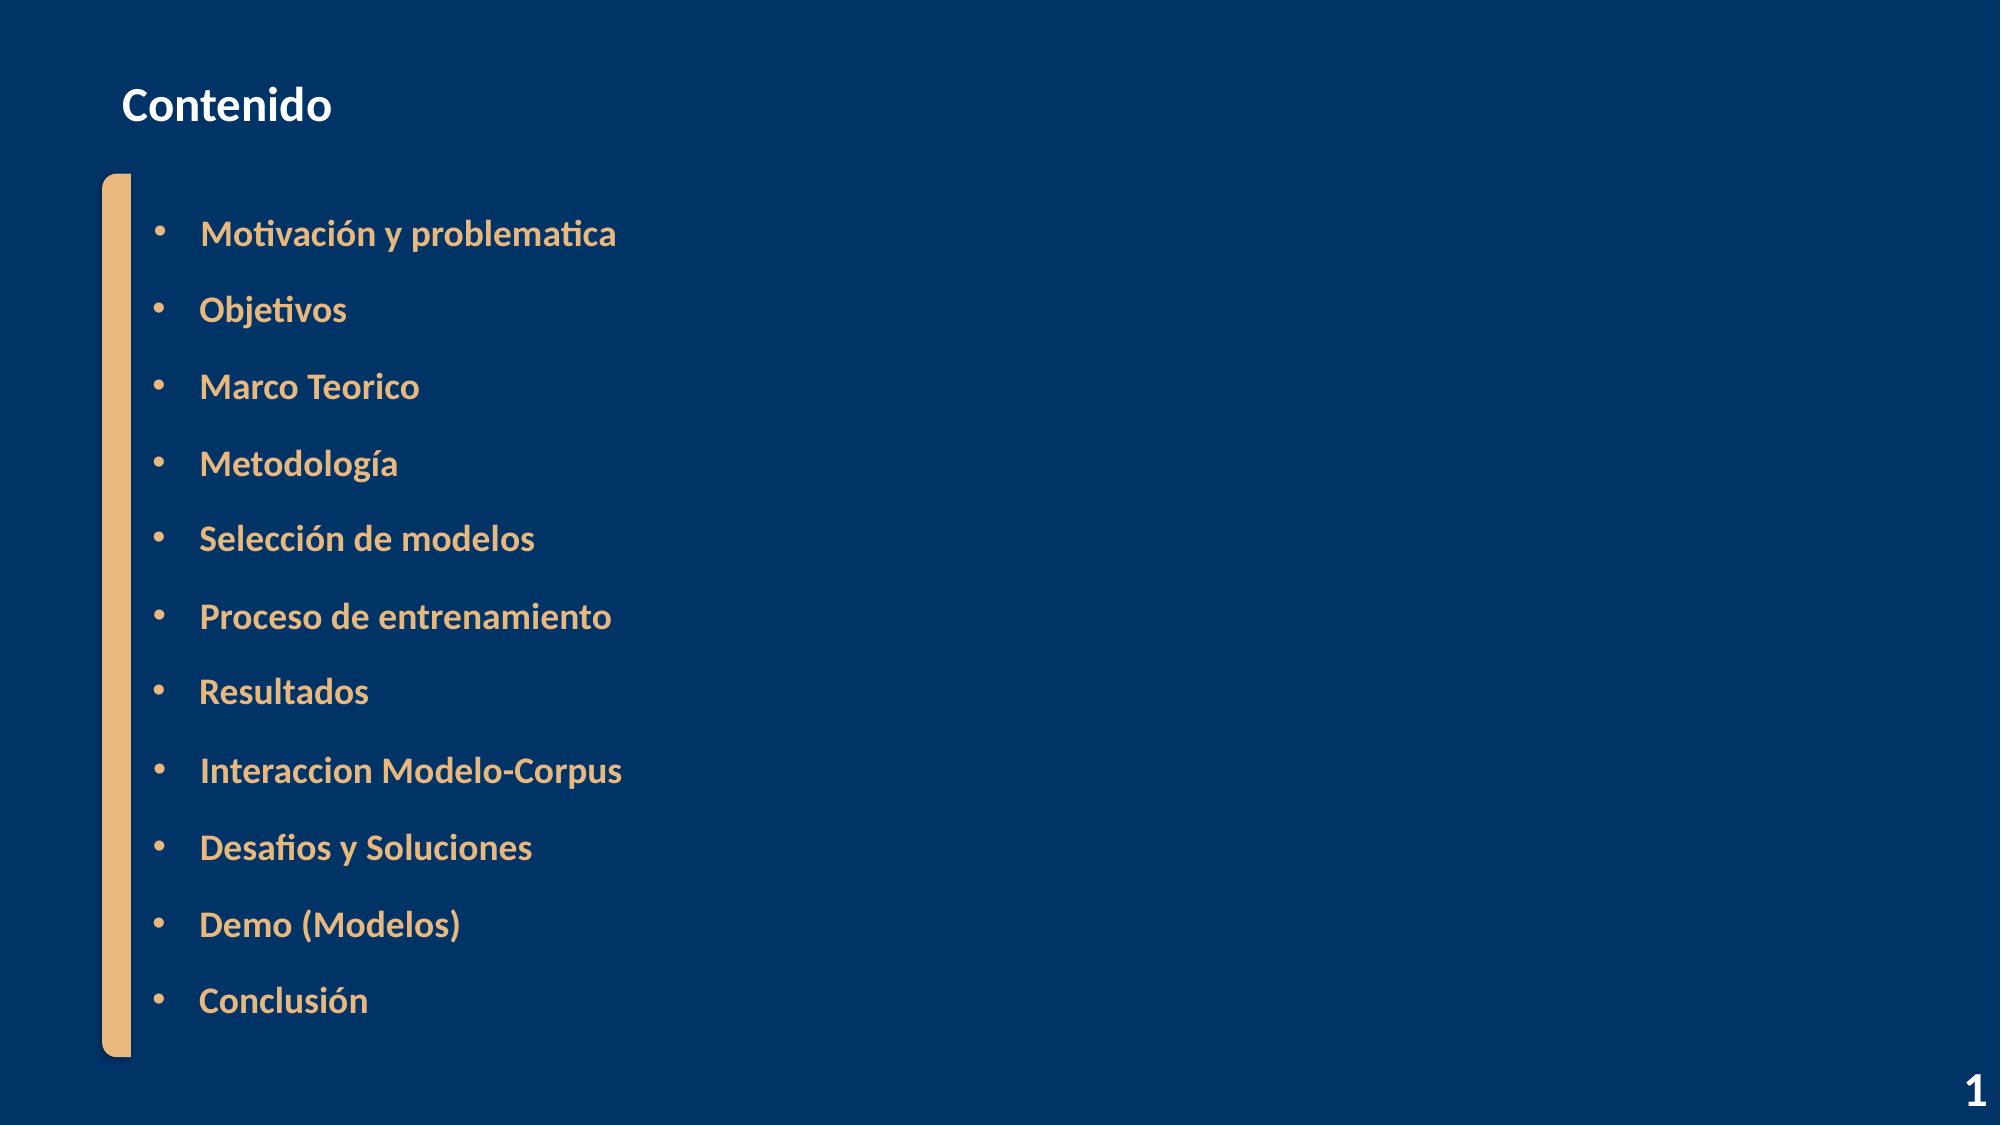

Contenido
Motivación y problematica
Objetivos
Marco Teorico
Metodología
Selección de modelos
Proceso de entrenamiento

Resultados
Interaccion Modelo-Corpus
Desafios y Soluciones
Demo (Modelos)
Conclusión
1